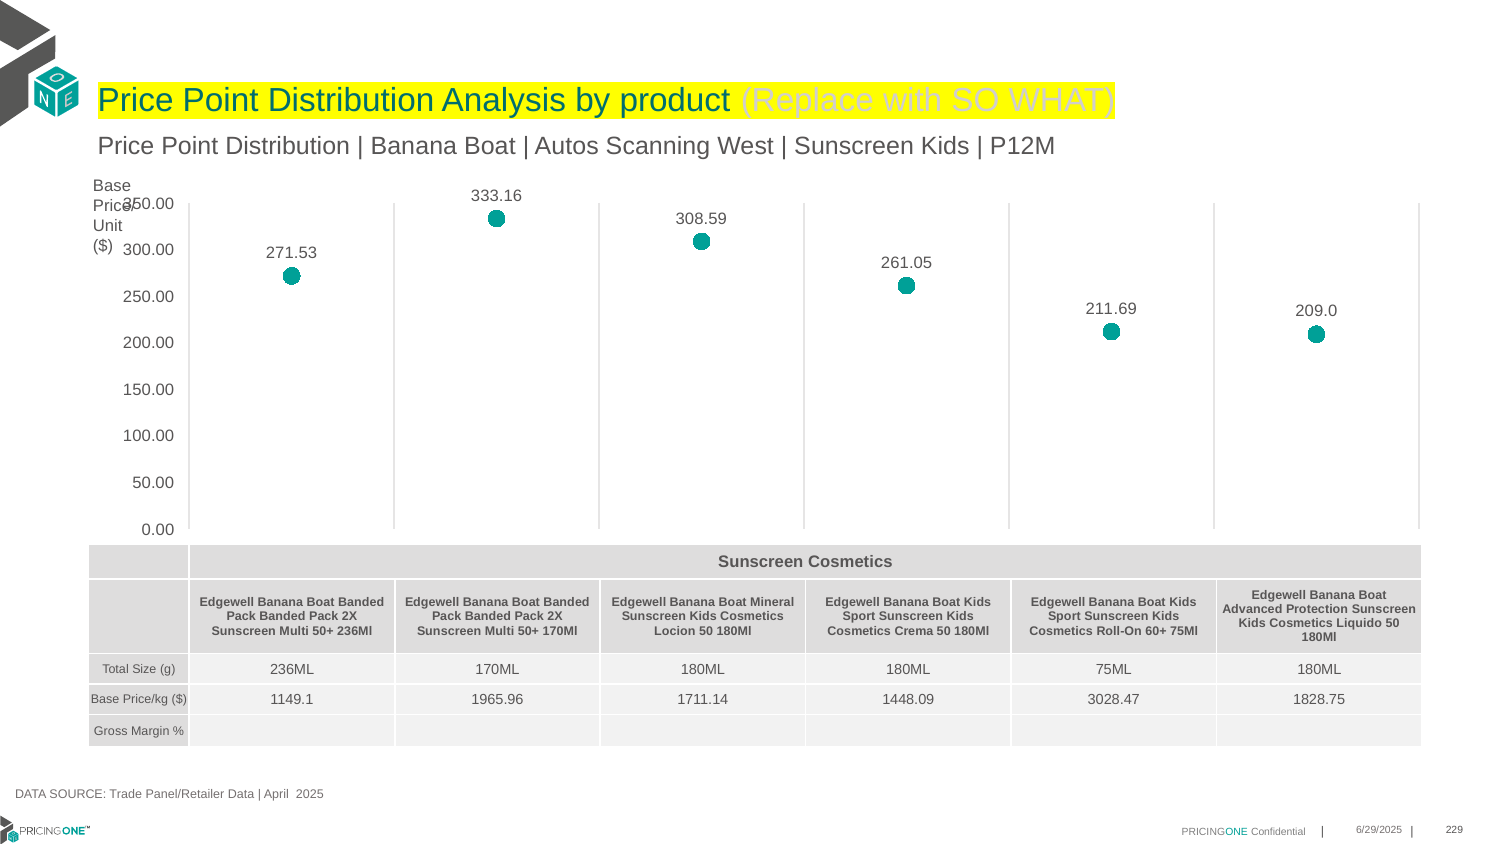

# Price Point Distribution Analysis by product (Replace with SO WHAT)
Price Point Distribution | Banana Boat | Autos Scanning West | Sunscreen Kids | P12M
Base Price/Unit ($)

### Chart

| Category | Base Price/Unit |
|---|---|
| Edgewell Banana Boat Banded Pack Banded Pack 2X Sunscreen Multi 50+ 236Ml | 271.53 |
| Edgewell Banana Boat Banded Pack Banded Pack 2X Sunscreen Multi 50+ 170Ml | 333.16 |
| Edgewell Banana Boat Mineral Sunscreen Kids Cosmetics Locion 50 180Ml | 308.59 |
| Edgewell Banana Boat Kids Sport Sunscreen Kids Cosmetics Crema 50 180Ml | 261.05 |
| Edgewell Banana Boat Kids Sport Sunscreen Kids Cosmetics Roll-On 60+ 75Ml | 211.69 |
| Edgewell Banana Boat Advanced Protection Sunscreen Kids Cosmetics Liquido 50 180Ml | 209.0 |
|  | Sunscreen Cosmetics | Sunscreen Cosmetics | Sunscreen Cosmetics | Sunscreen Cosmetics | Sunscreen Cosmetics | Sunscreen Cosmetics |
| --- | --- | --- | --- | --- | --- | --- |
|  | Edgewell Banana Boat Banded Pack Banded Pack 2X Sunscreen Multi 50+ 236Ml | Edgewell Banana Boat Banded Pack Banded Pack 2X Sunscreen Multi 50+ 170Ml | Edgewell Banana Boat Mineral Sunscreen Kids Cosmetics Locion 50 180Ml | Edgewell Banana Boat Kids Sport Sunscreen Kids Cosmetics Crema 50 180Ml | Edgewell Banana Boat Kids Sport Sunscreen Kids Cosmetics Roll-On 60+ 75Ml | Edgewell Banana Boat Advanced Protection Sunscreen Kids Cosmetics Liquido 50 180Ml |
| Total Size (g) | 236ML | 170ML | 180ML | 180ML | 75ML | 180ML |
| Base Price/kg ($) | 1149.1 | 1965.96 | 1711.14 | 1448.09 | 3028.47 | 1828.75 |
| Gross Margin % |  |  |  |  |  |  |
DATA SOURCE: Trade Panel/Retailer Data | April  2025
6/29/2025
229